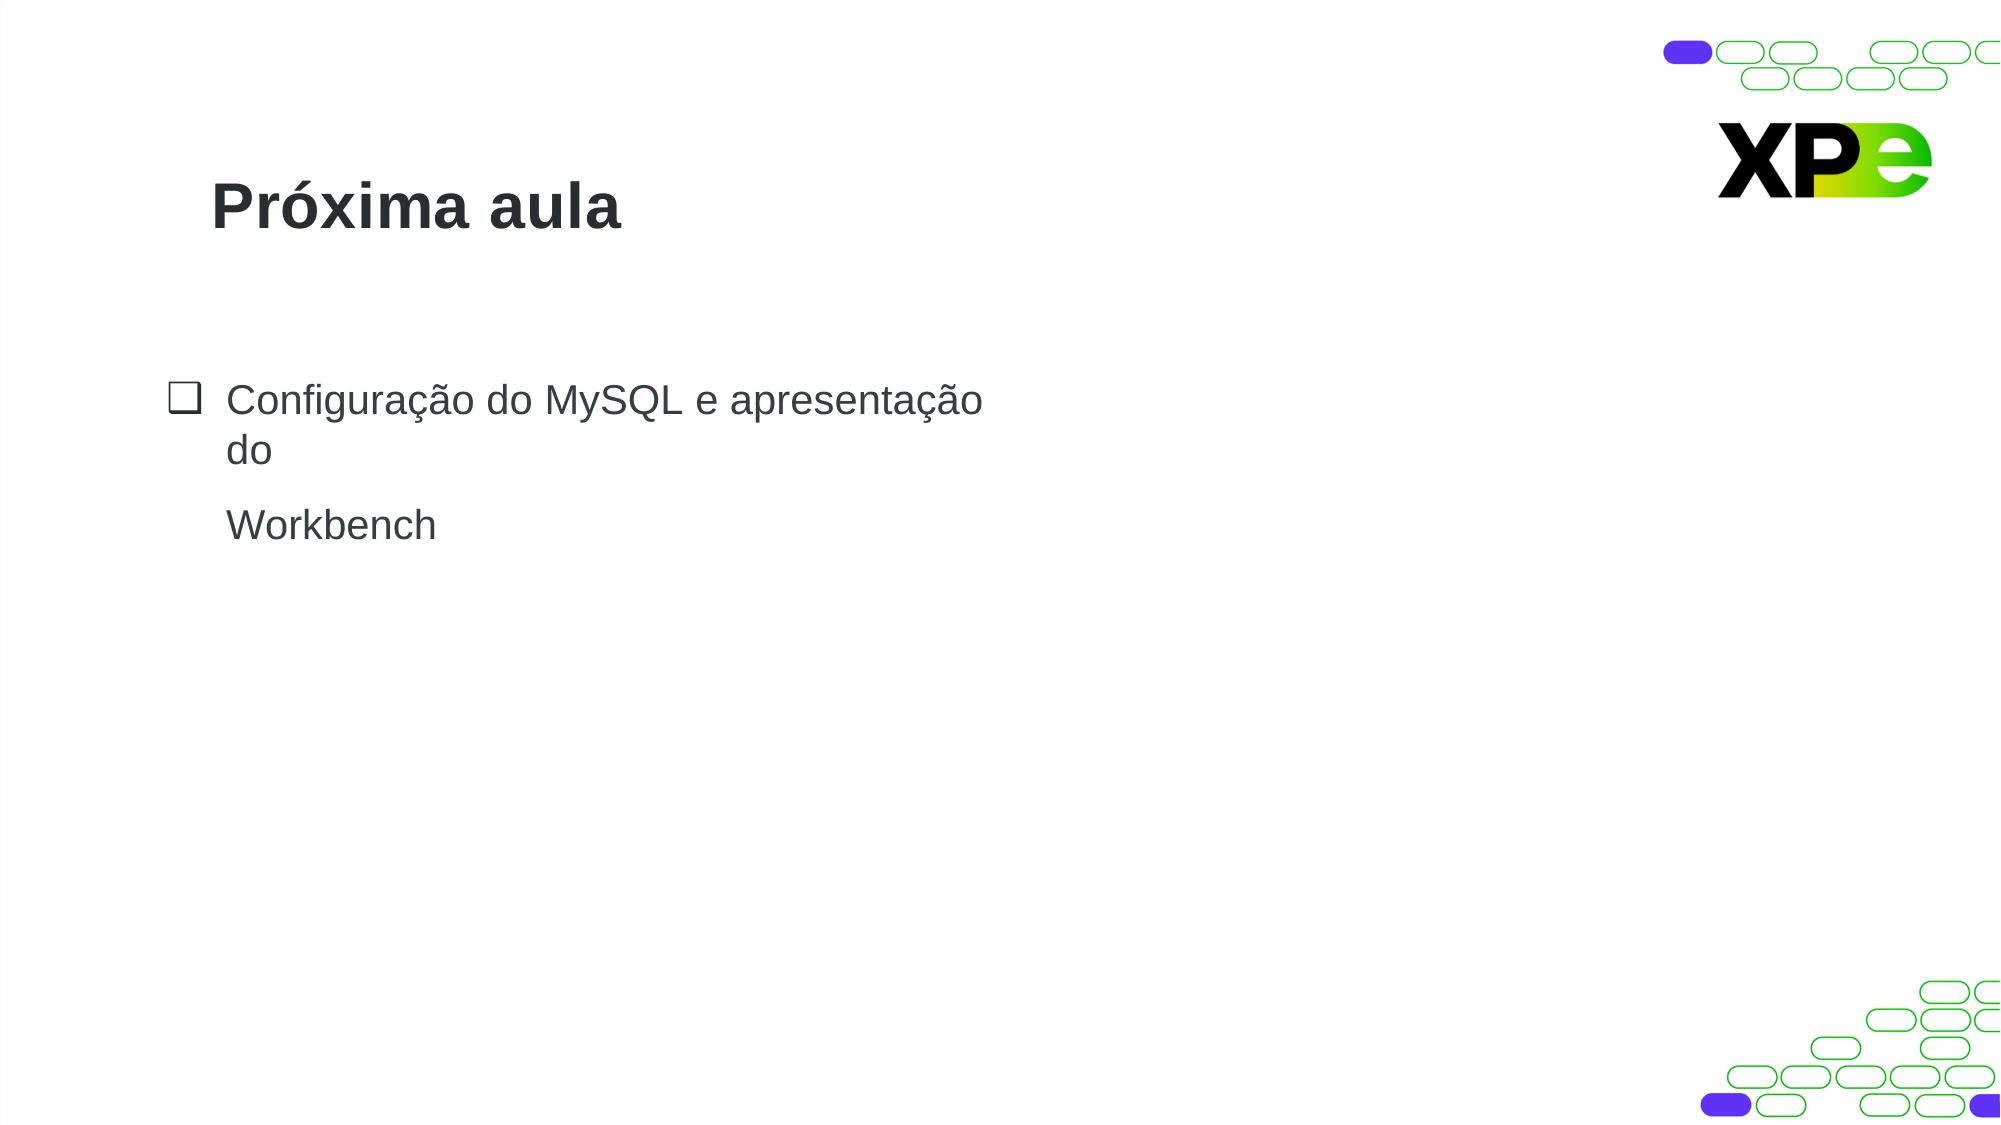

# Próxima aula
Configuração do MySQL e apresentação do
Workbench